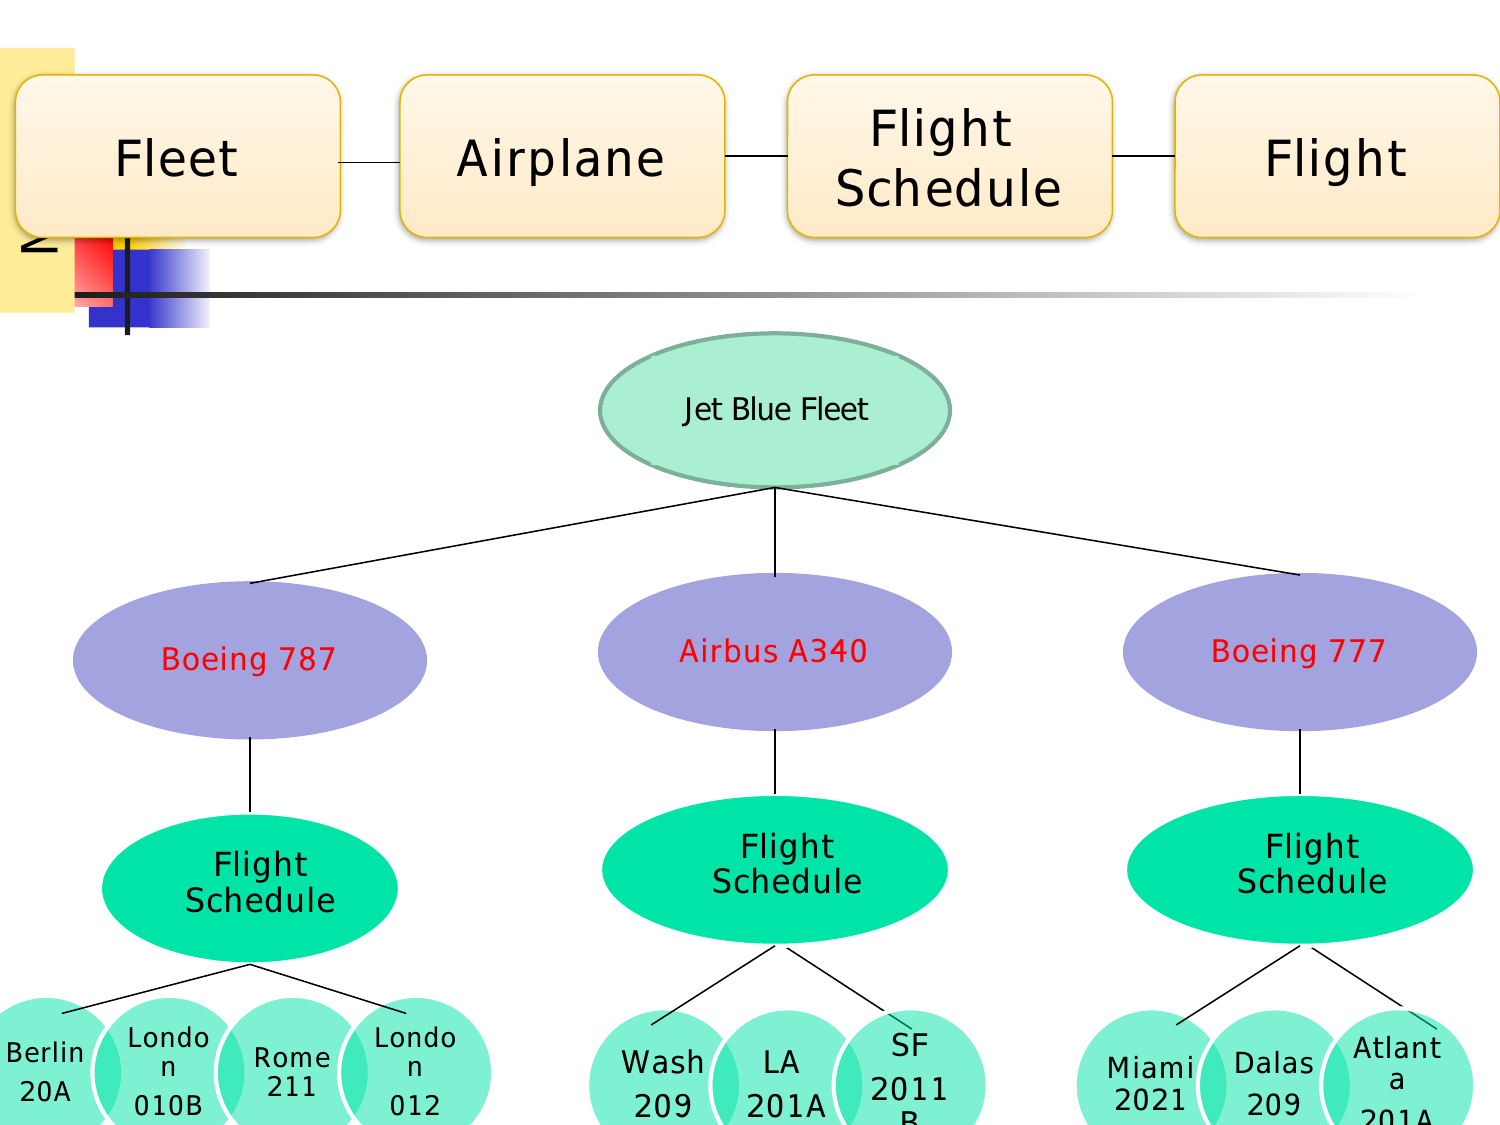

Fleet
Airplane
Flight
Schedule
Flight
Model

Jet Blue Fleet

Airbus A340

Boeing 777

Boeing 787

Flight Schedule

Flight Schedule

Flight Schedule
Berlin
20A
London
010B
Rome 211
London
012
Wash
209
LA
201A
SF
2011B
Miami 2021
Dalas
209
Atlanta
201A